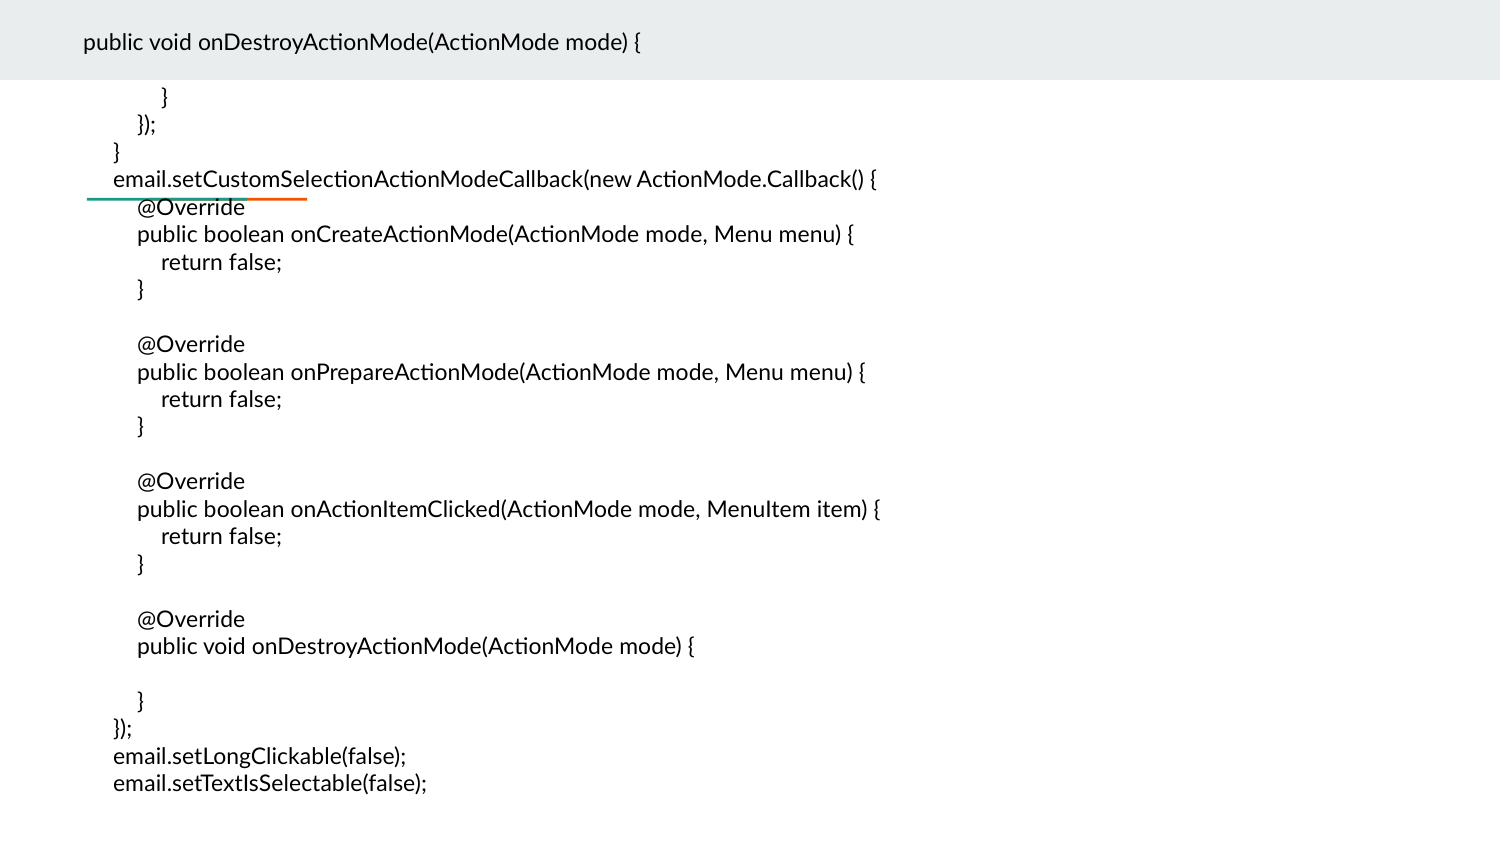

public void onDestroyActionMode(ActionMode mode) {

                }
            });
        }
        email.setCustomSelectionActionModeCallback(new ActionMode.Callback() {
            @Override
            public boolean onCreateActionMode(ActionMode mode, Menu menu) {
                return false;
            }

            @Override
            public boolean onPrepareActionMode(ActionMode mode, Menu menu) {
                return false;
            }

            @Override
            public boolean onActionItemClicked(ActionMode mode, MenuItem item) {
                return false;
            }

            @Override
            public void onDestroyActionMode(ActionMode mode) {

            }
        });
        email.setLongClickable(false);
        email.setTextIsSelectable(false);